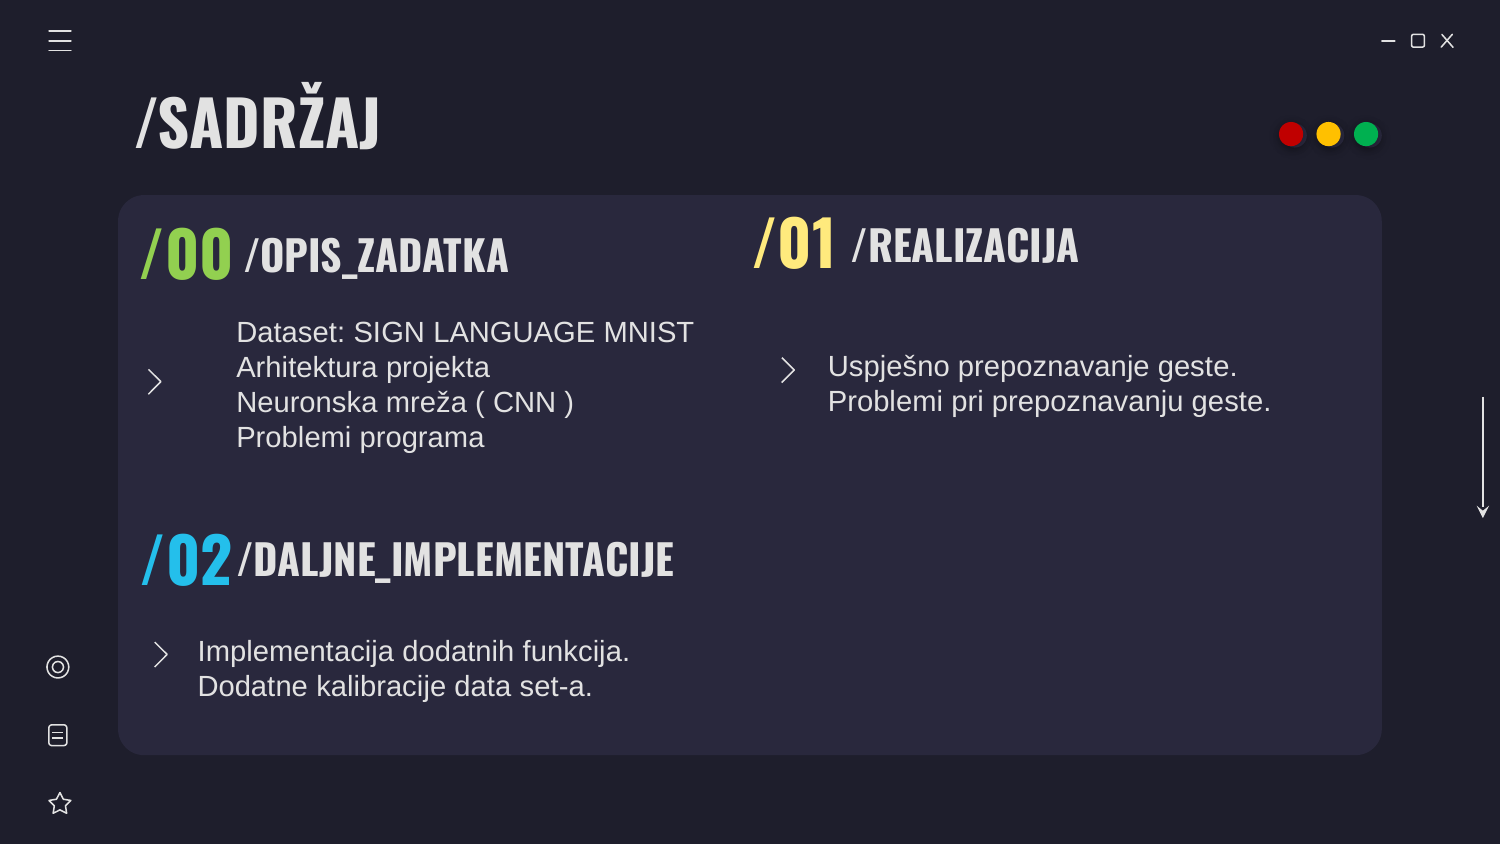

/SADRŽAJ

/01
/REALIZACIJA
/00
/OPIS_ZADATKA
Uspješno prepoznavanje geste.
Problemi pri prepoznavanju geste.
Dataset: SIGN LANGUAGE MNIST
Arhitektura projekta
Neuronska mreža ( CNN )
Problemi programa

/02
/DALJNE_IMPLEMENTACIJE
Implementacija dodatnih funkcija.
Dodatne kalibracije data set-a.